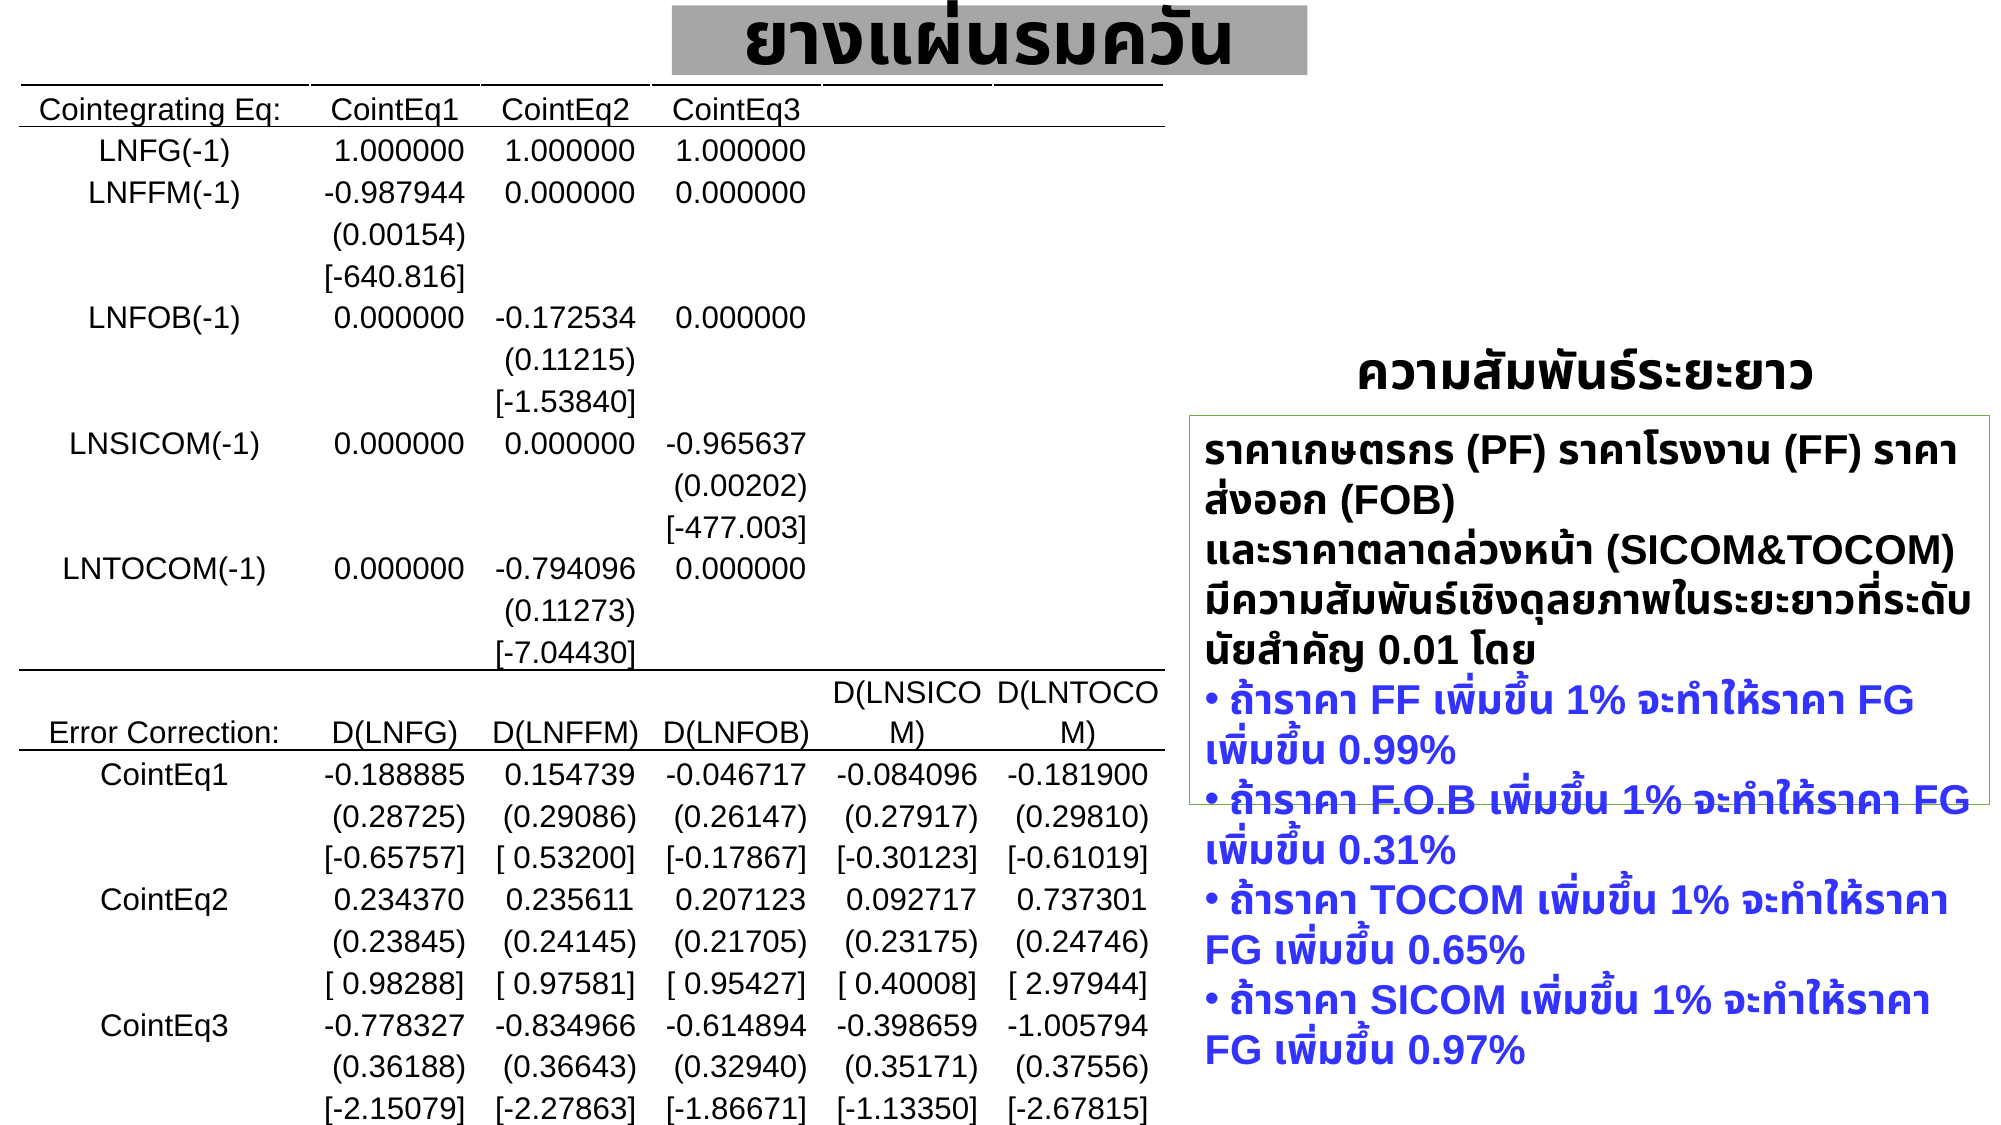

ยางแผ่นรมควัน
| Cointegrating Eq: | CointEq1 | CointEq2 | CointEq3 |  |  |
| --- | --- | --- | --- | --- | --- |
| LNFG(-1) | 1.000000 | 1.000000 | 1.000000 |  |  |
| LNFFM(-1) | -0.987944 | 0.000000 | 0.000000 |  |  |
|  | (0.00154) |  |  |  |  |
|  | [-640.816] |  |  |  |  |
| LNFOB(-1) | 0.000000 | -0.172534 | 0.000000 |  |  |
|  |  | (0.11215) |  |  |  |
|  |  | [-1.53840] |  |  |  |
| LNSICOM(-1) | 0.000000 | 0.000000 | -0.965637 |  |  |
|  |  |  | (0.00202) |  |  |
|  |  |  | [-477.003] |  |  |
| LNTOCOM(-1) | 0.000000 | -0.794096 | 0.000000 |  |  |
|  |  | (0.11273) |  |  |  |
|  |  | [-7.04430] |  |  |  |
| Error Correction: | D(LNFG) | D(LNFFM) | D(LNFOB) | D(LNSICOM) | D(LNTOCOM) |
| CointEq1 | -0.188885 | 0.154739 | -0.046717 | -0.084096 | -0.181900 |
|  | (0.28725) | (0.29086) | (0.26147) | (0.27917) | (0.29810) |
|  | [-0.65757] | [ 0.53200] | [-0.17867] | [-0.30123] | [-0.61019] |
| CointEq2 | 0.234370 | 0.235611 | 0.207123 | 0.092717 | 0.737301 |
|  | (0.23845) | (0.24145) | (0.21705) | (0.23175) | (0.24746) |
|  | [ 0.98288] | [ 0.97581] | [ 0.95427] | [ 0.40008] | [ 2.97944] |
| CointEq3 | -0.778327 | -0.834966 | -0.614894 | -0.398659 | -1.005794 |
|  | (0.36188) | (0.36643) | (0.32940) | (0.35171) | (0.37556) |
|  | [-2.15079] | [-2.27863] | [-1.86671] | [-1.13350] | [-2.67815] |
# ความสัมพันธ์ระยะยาว
ราคาเกษตรกร (PF) ราคาโรงงาน (FF) ราคาส่งออก (FOB)
และราคาตลาดล่วงหน้า (SICOM&TOCOM)
มีความสัมพันธ์เชิงดุลยภาพในระยะยาวที่ระดับนัยสำคัญ 0.01 โดย
 ถ้าราคา FF เพิ่มขึ้น 1% จะทำให้ราคา FG เพิ่มขึ้น 0.99%
 ถ้าราคา F.O.B เพิ่มขึ้น 1% จะทำให้ราคา FG เพิ่มขึ้น 0.31%
 ถ้าราคา TOCOM เพิ่มขึ้น 1% จะทำให้ราคา FG เพิ่มขึ้น 0.65%
 ถ้าราคา SICOM เพิ่มขึ้น 1% จะทำให้ราคา FG เพิ่มขึ้น 0.97%